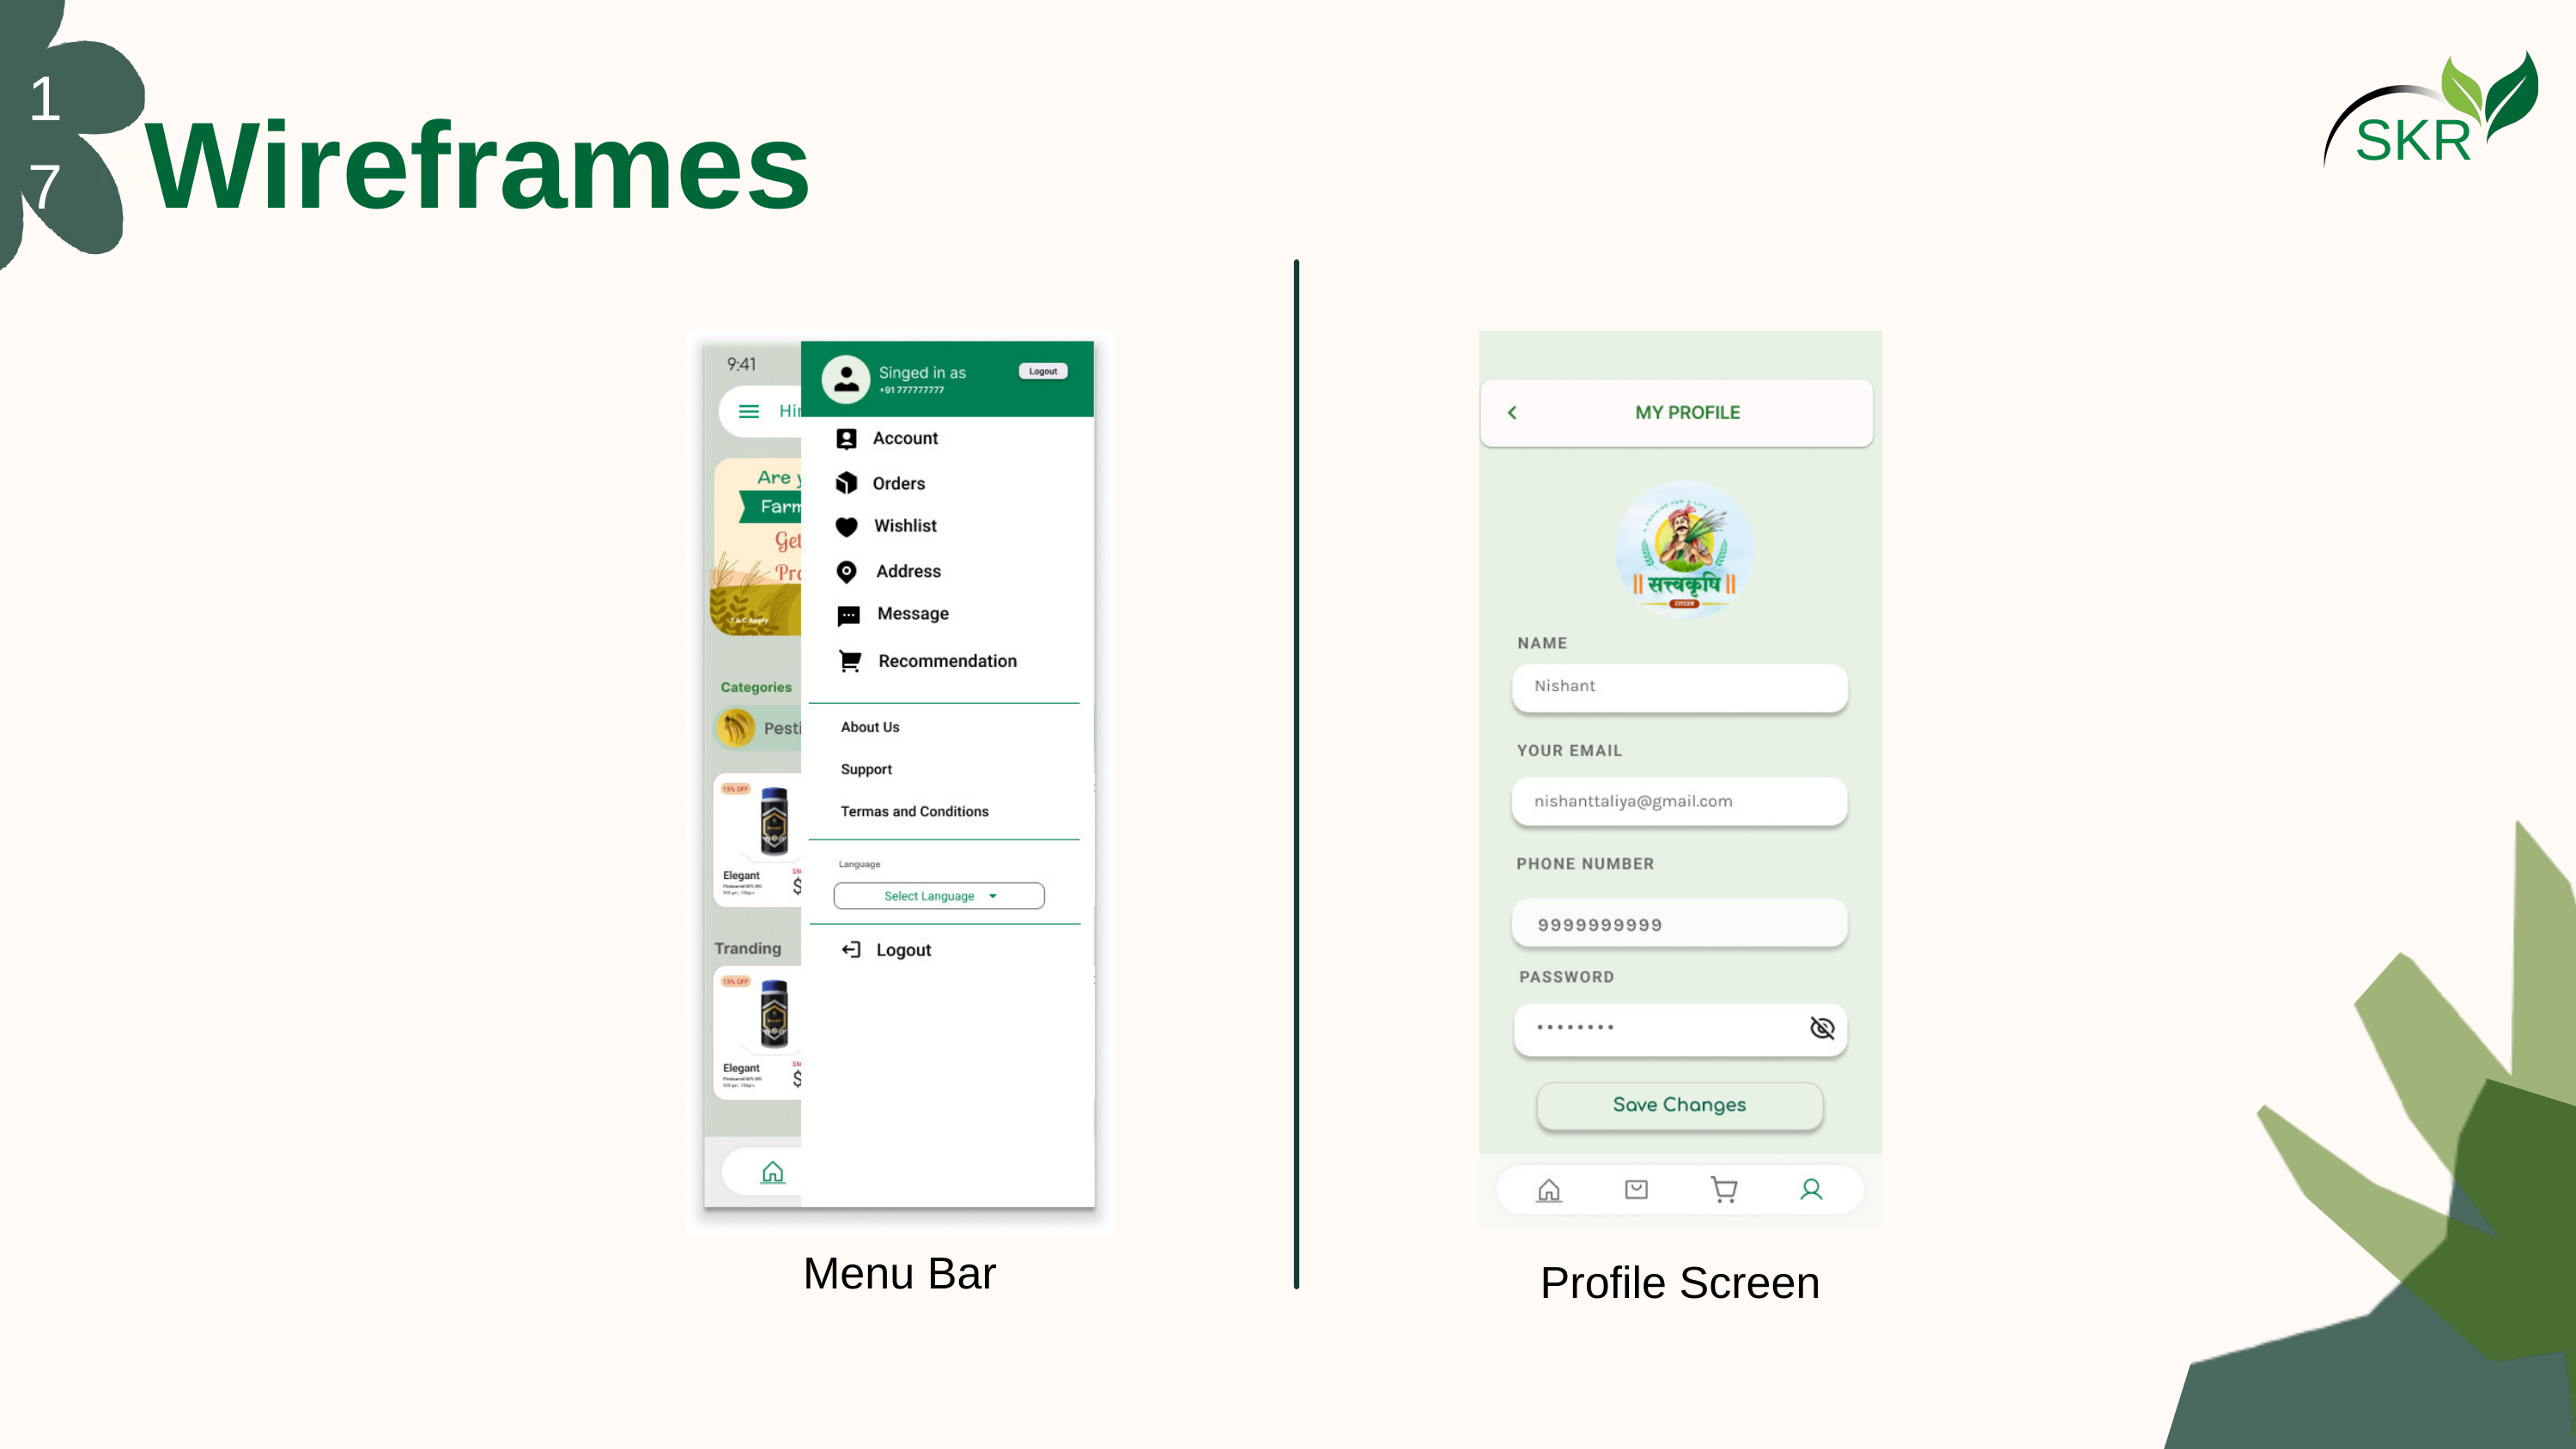

17

SKR
03
Wireframes

Menu Bar
Profile Screen